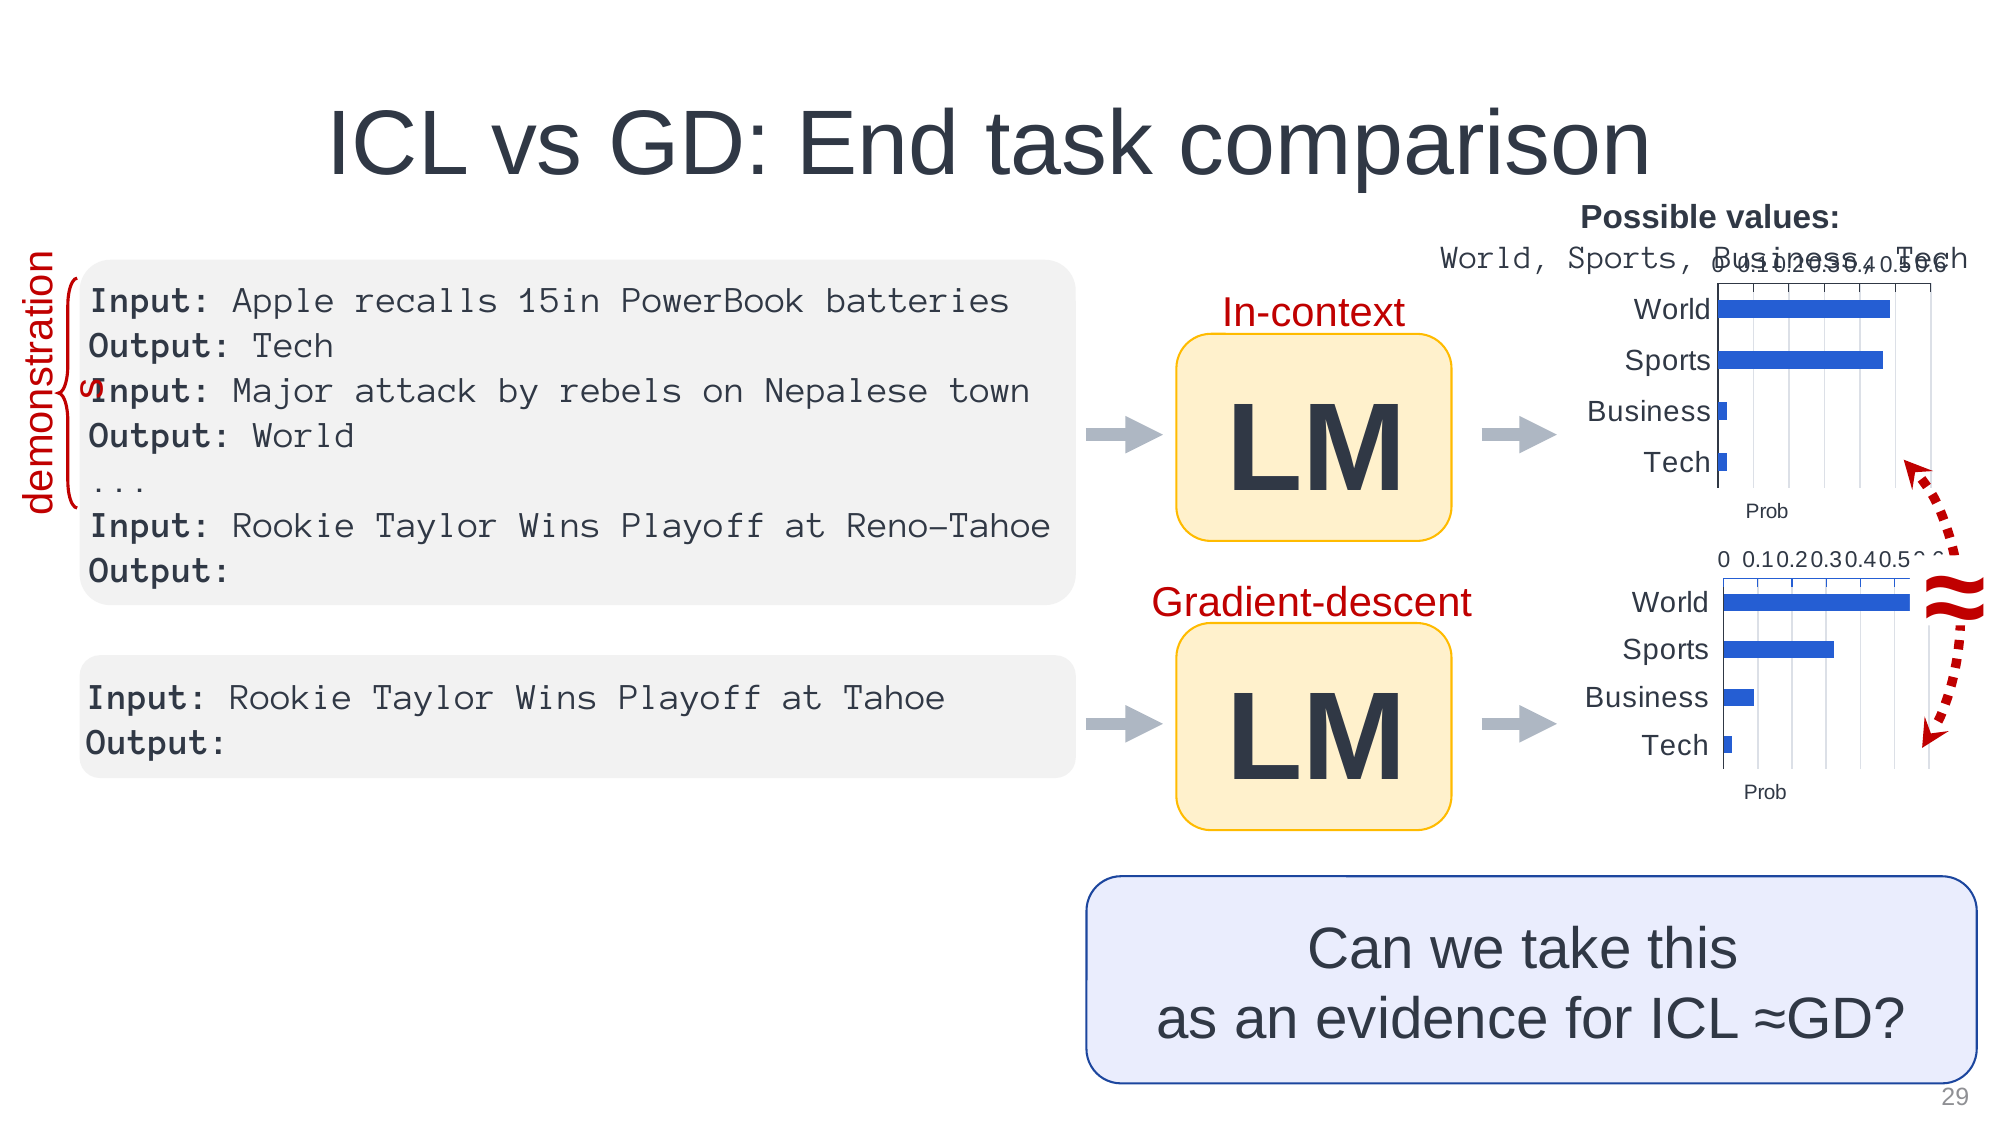

# ICL vs GD: End task comparison
Possible values:
World, Sports, Business, Tech

### Chart

| Category |  |
|---|---|
| World | 0.48551278089018246 |
| Sports | 0.46466785399858174 |
| Business | 0.02490968255561786 |
| Tech | 0.02490968255561786 |
Input: Apple recalls 15in PowerBook batteries
Output: Tech
Input: Major attack by rebels on Nepalese town
Output: World
...
Input: Rookie Taylor Wins Playoff at Reno-Tahoe
Output:
In-context

demonstrations
LM

### Chart

| Category |  |
|---|---|
| World  | 0.5636935321936716 |
| Sports  | 0.32303984912453676 |
| Business  | 0.08937535313214942 |
| Tech  | 0.023891265549642243 |
≈
Gradient-descent

LM
Input: Rookie Taylor Wins Playoff at Tahoe
Output:
Can we take this
as an evidence for ICL ≈GD?
29